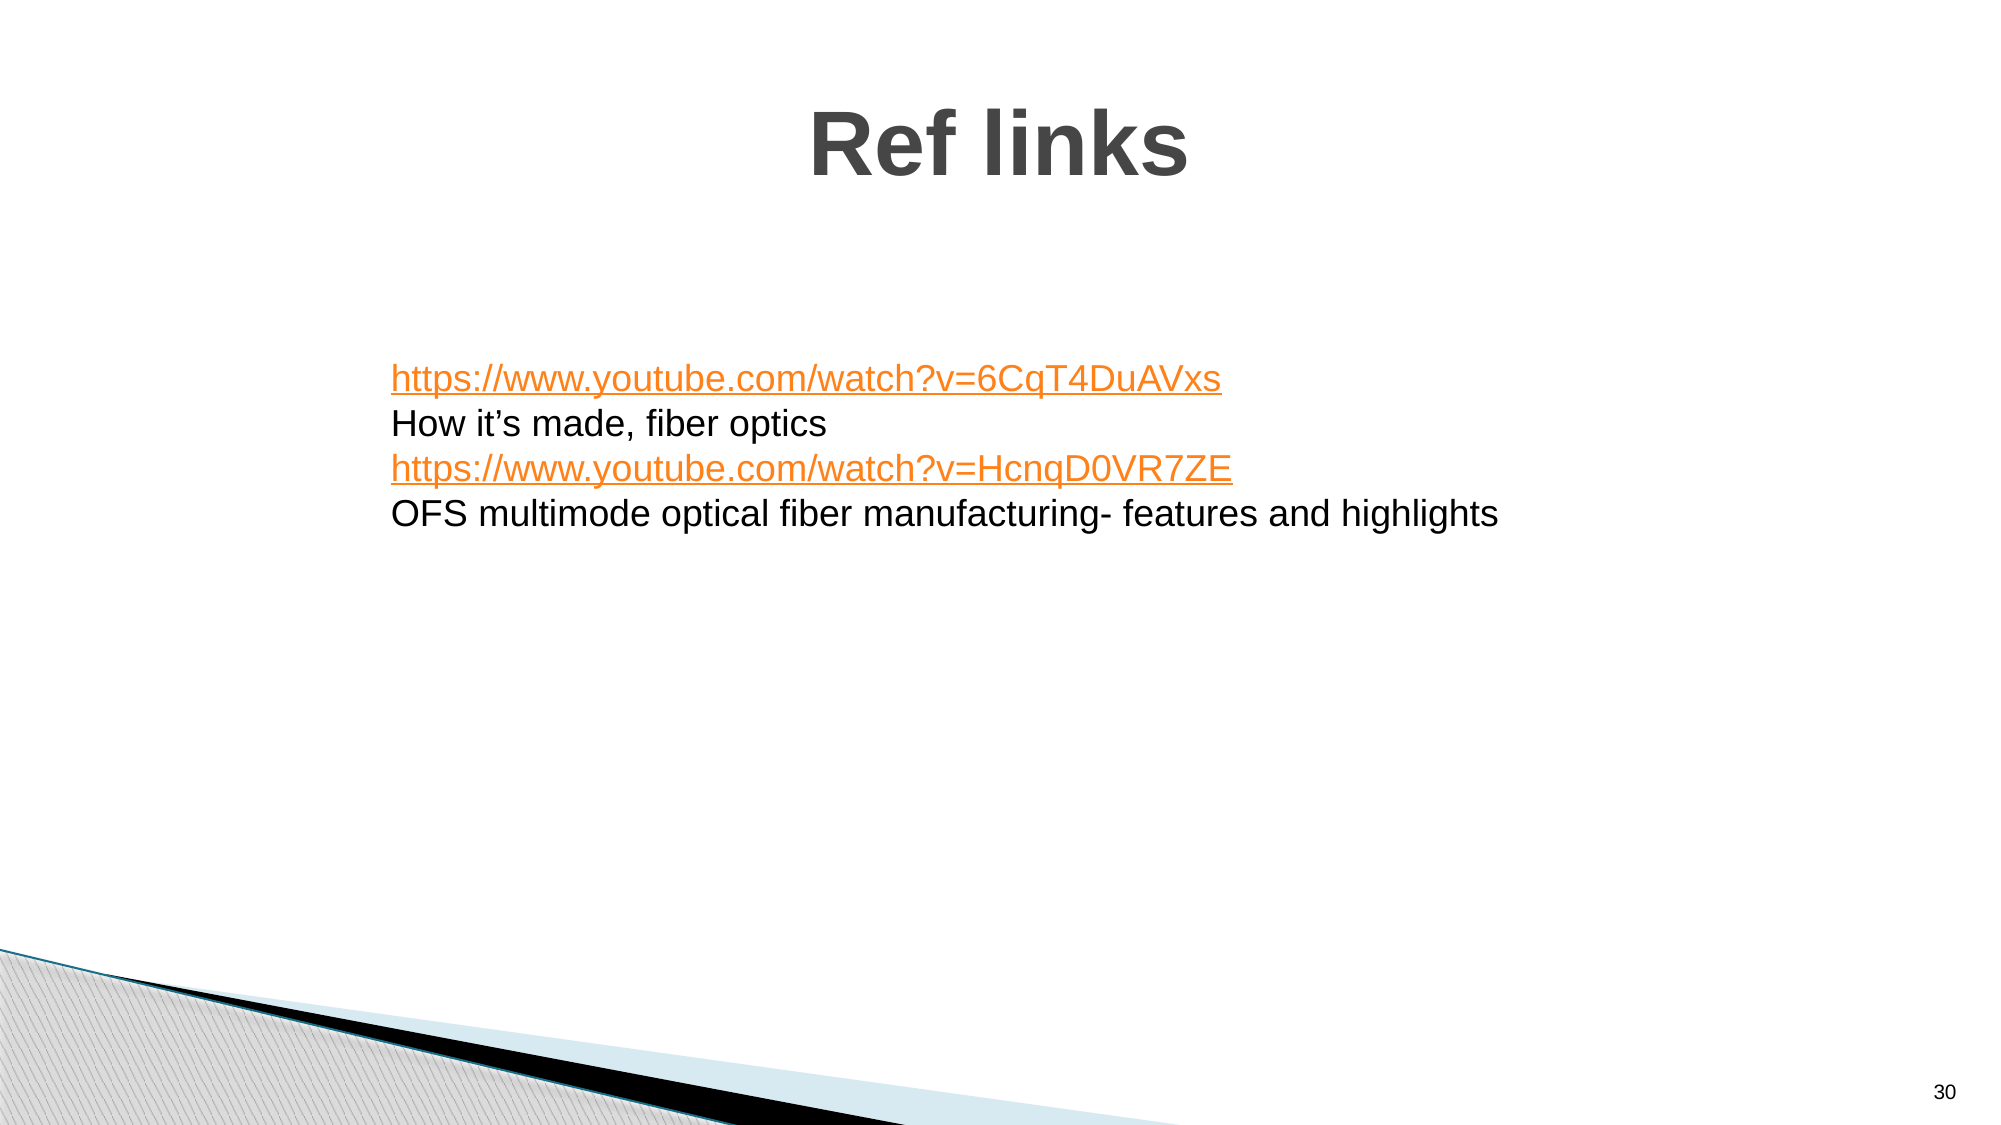

# Ref links
https://www.youtube.com/watch?v=6CqT4DuAVxs
How it’s made, fiber optics
https://www.youtube.com/watch?v=HcnqD0VR7ZE
OFS multimode optical fiber manufacturing- features and highlights

30